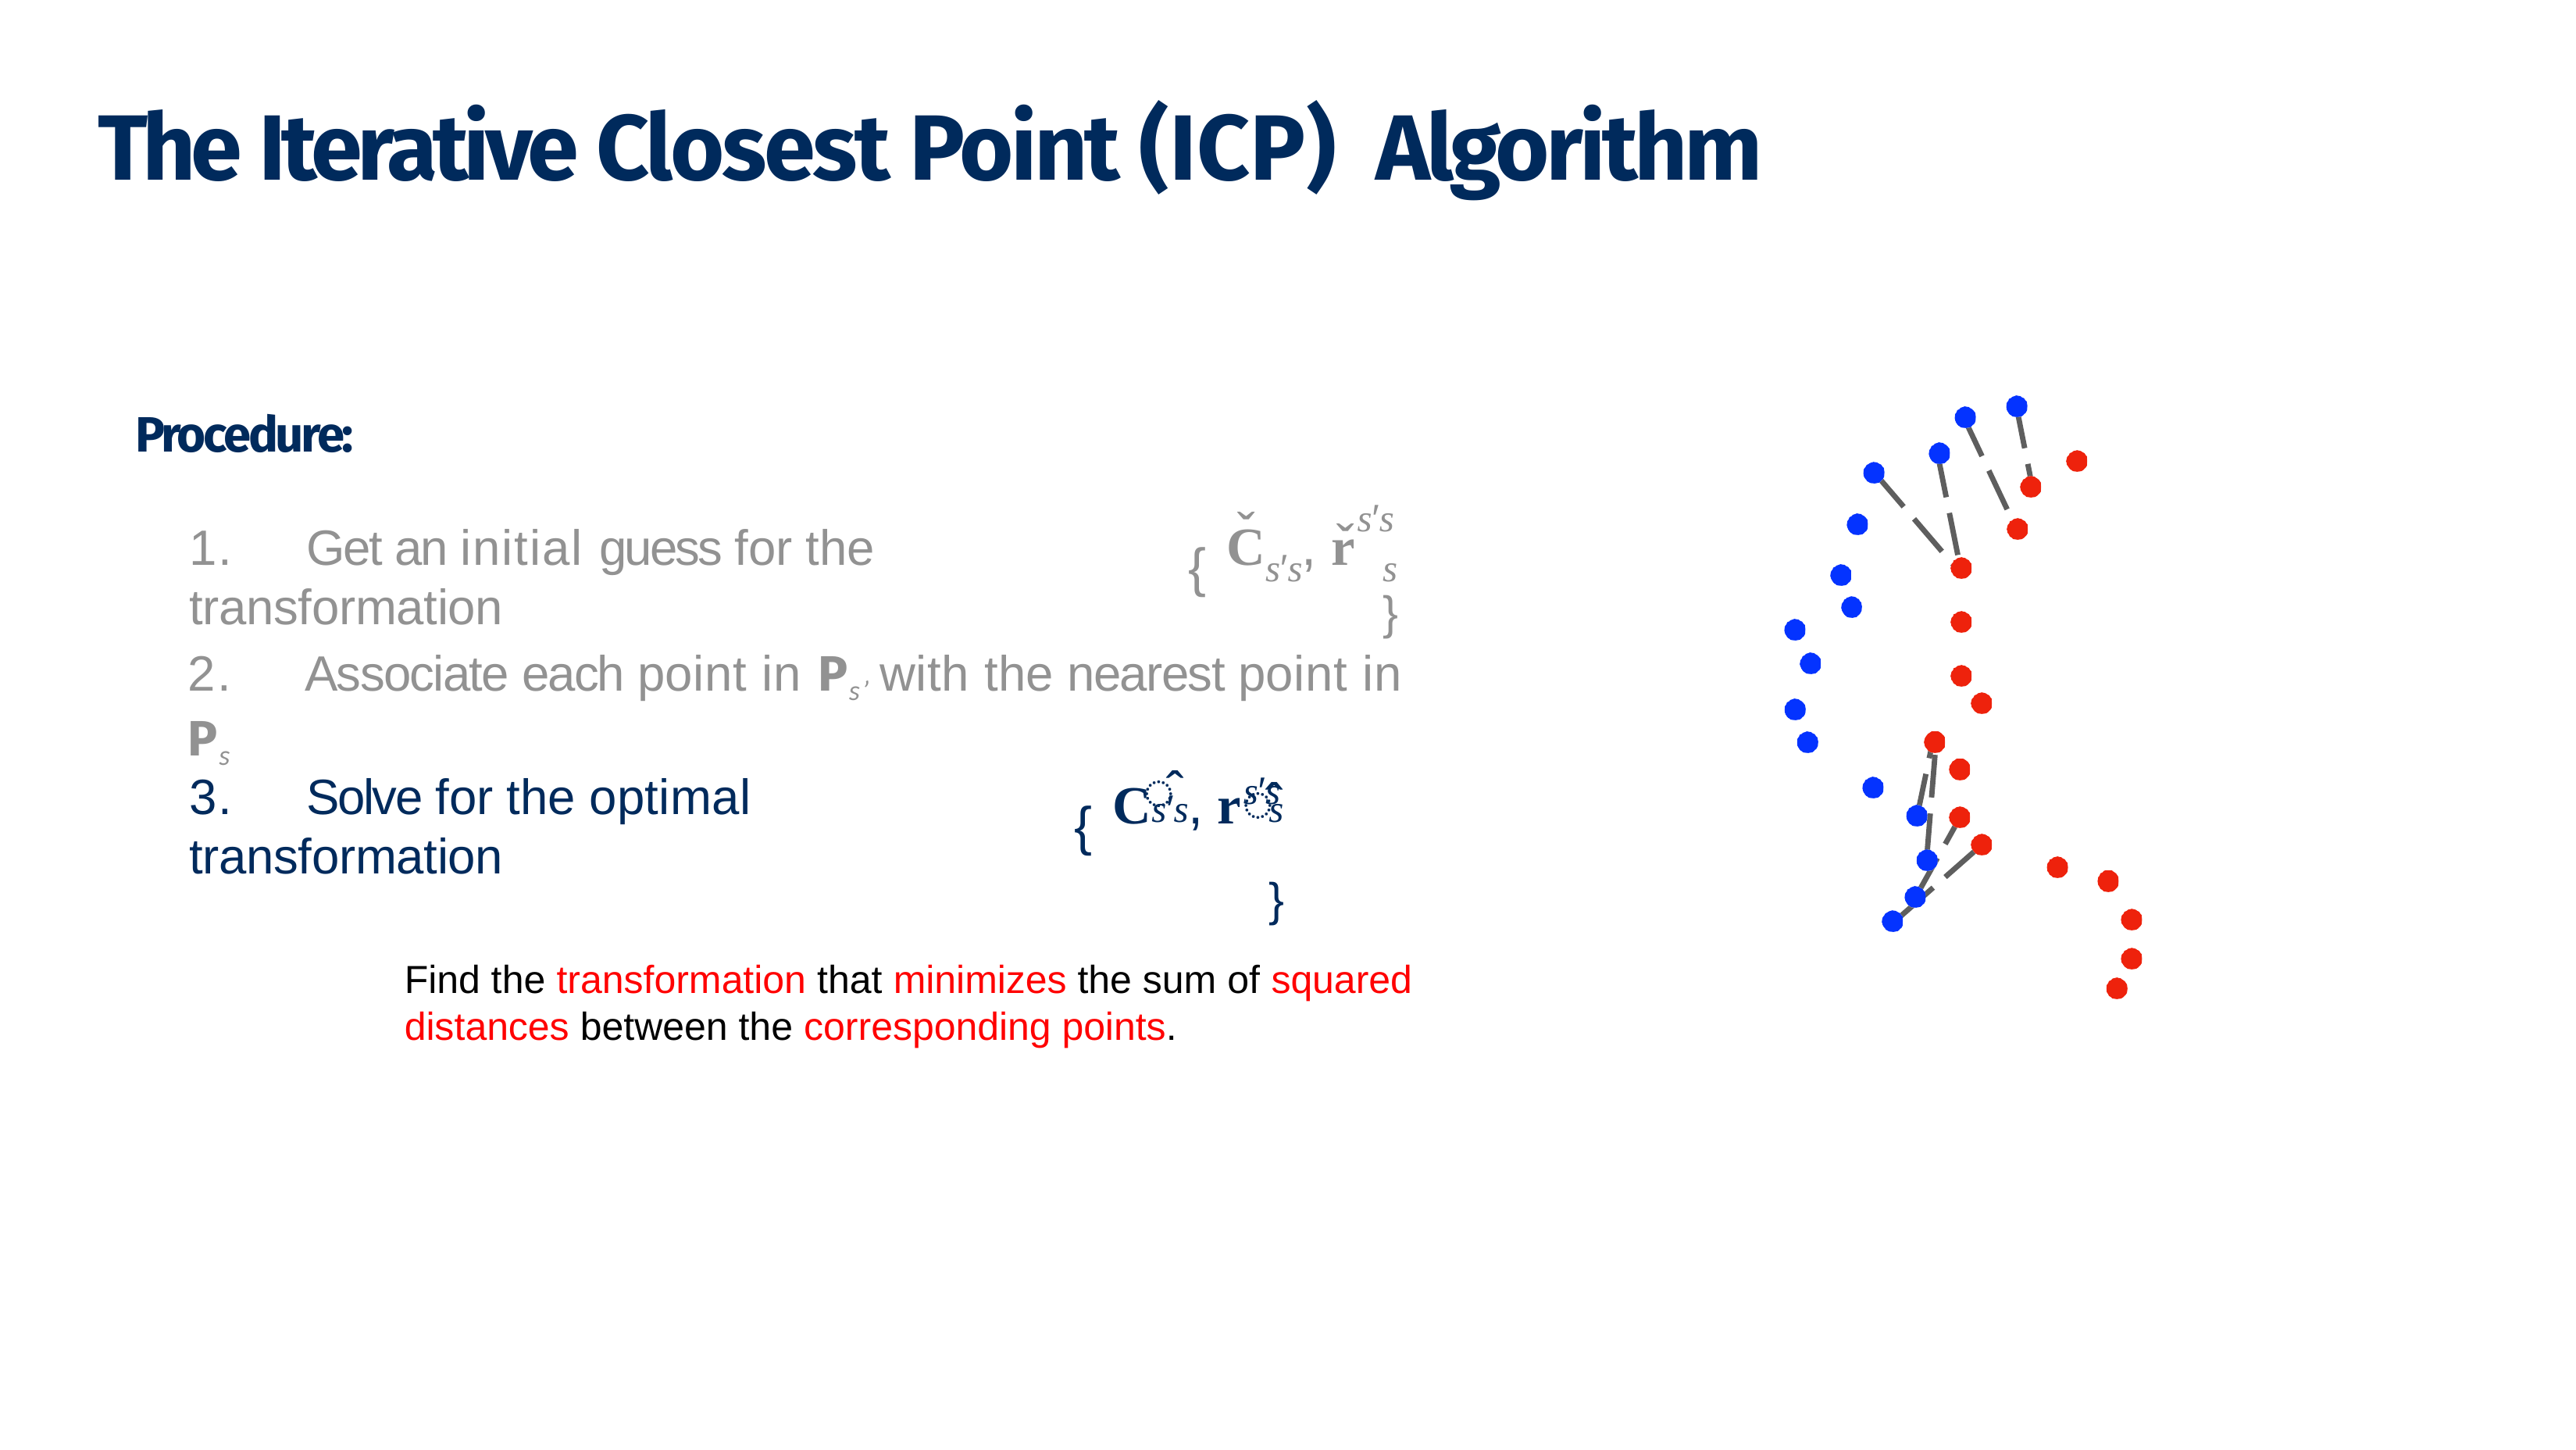

# The Iterative Closest Point (ICP) Algorithm

Procedure:

ˇ
s′s
s′s	s	}
ˇ
C
, r
1.	Get an initial guess for the transformation
{

2.	Associate each point in Ps’ with the nearest point in Ps

̂
3.	Solve for the optimal transformation
s′s
̂
C
, r

s′s	s	}
{

Find the transformation that minimizes the sum of squared distances between the corresponding points.